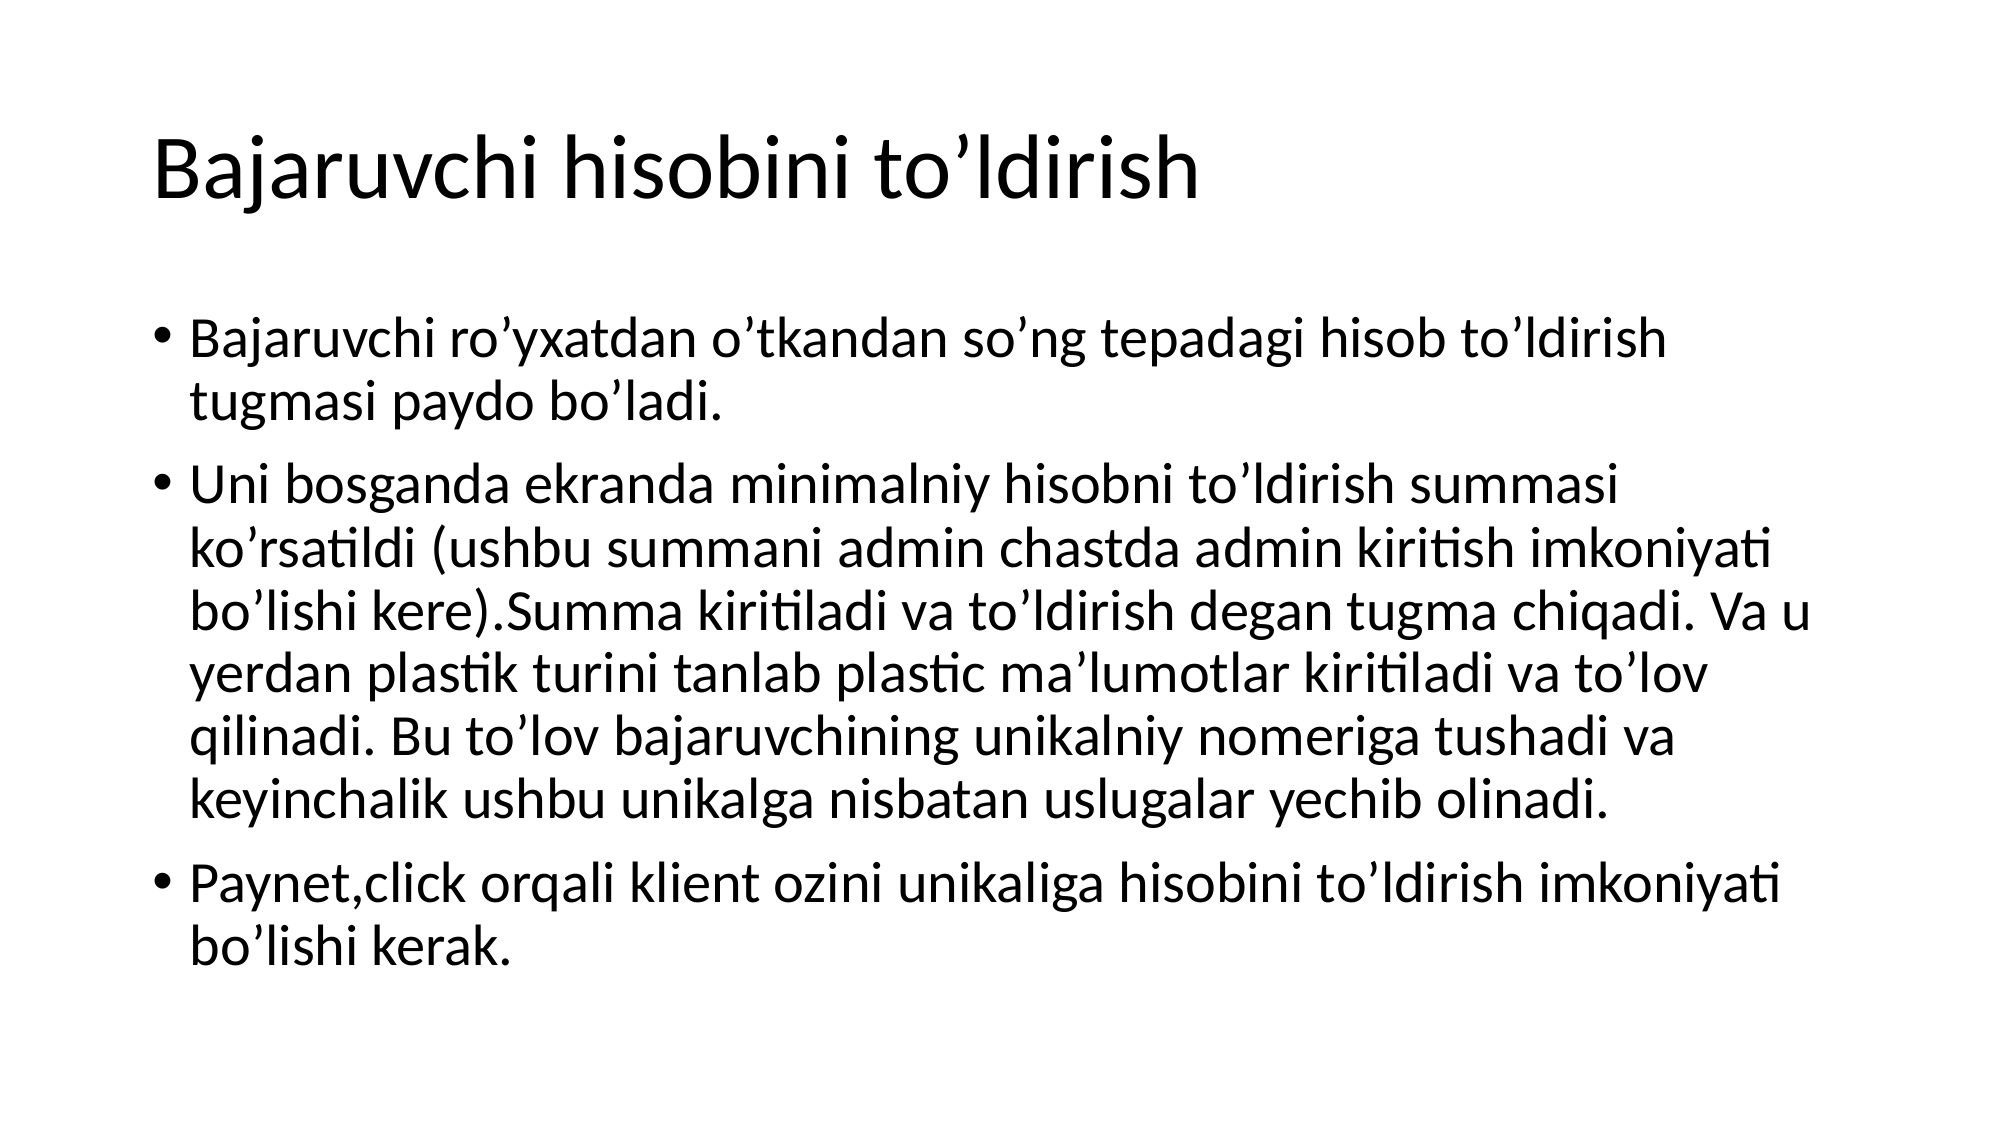

# Bajaruvchi hisobini to’ldirish
Bajaruvchi ro’yxatdan o’tkandan so’ng tepadagi hisob to’ldirish tugmasi paydo bo’ladi.
Uni bosganda ekranda minimalniy hisobni to’ldirish summasi ko’rsatildi (ushbu summani admin chastda admin kiritish imkoniyati bo’lishi kere).Summa kiritiladi va to’ldirish degan tugma chiqadi. Va u yerdan plastik turini tanlab plastic ma’lumotlar kiritiladi va to’lov qilinadi. Bu to’lov bajaruvchining unikalniy nomeriga tushadi va keyinchalik ushbu unikalga nisbatan uslugalar yechib olinadi.
Paynet,click orqali klient ozini unikaliga hisobini to’ldirish imkoniyati bo’lishi kerak.